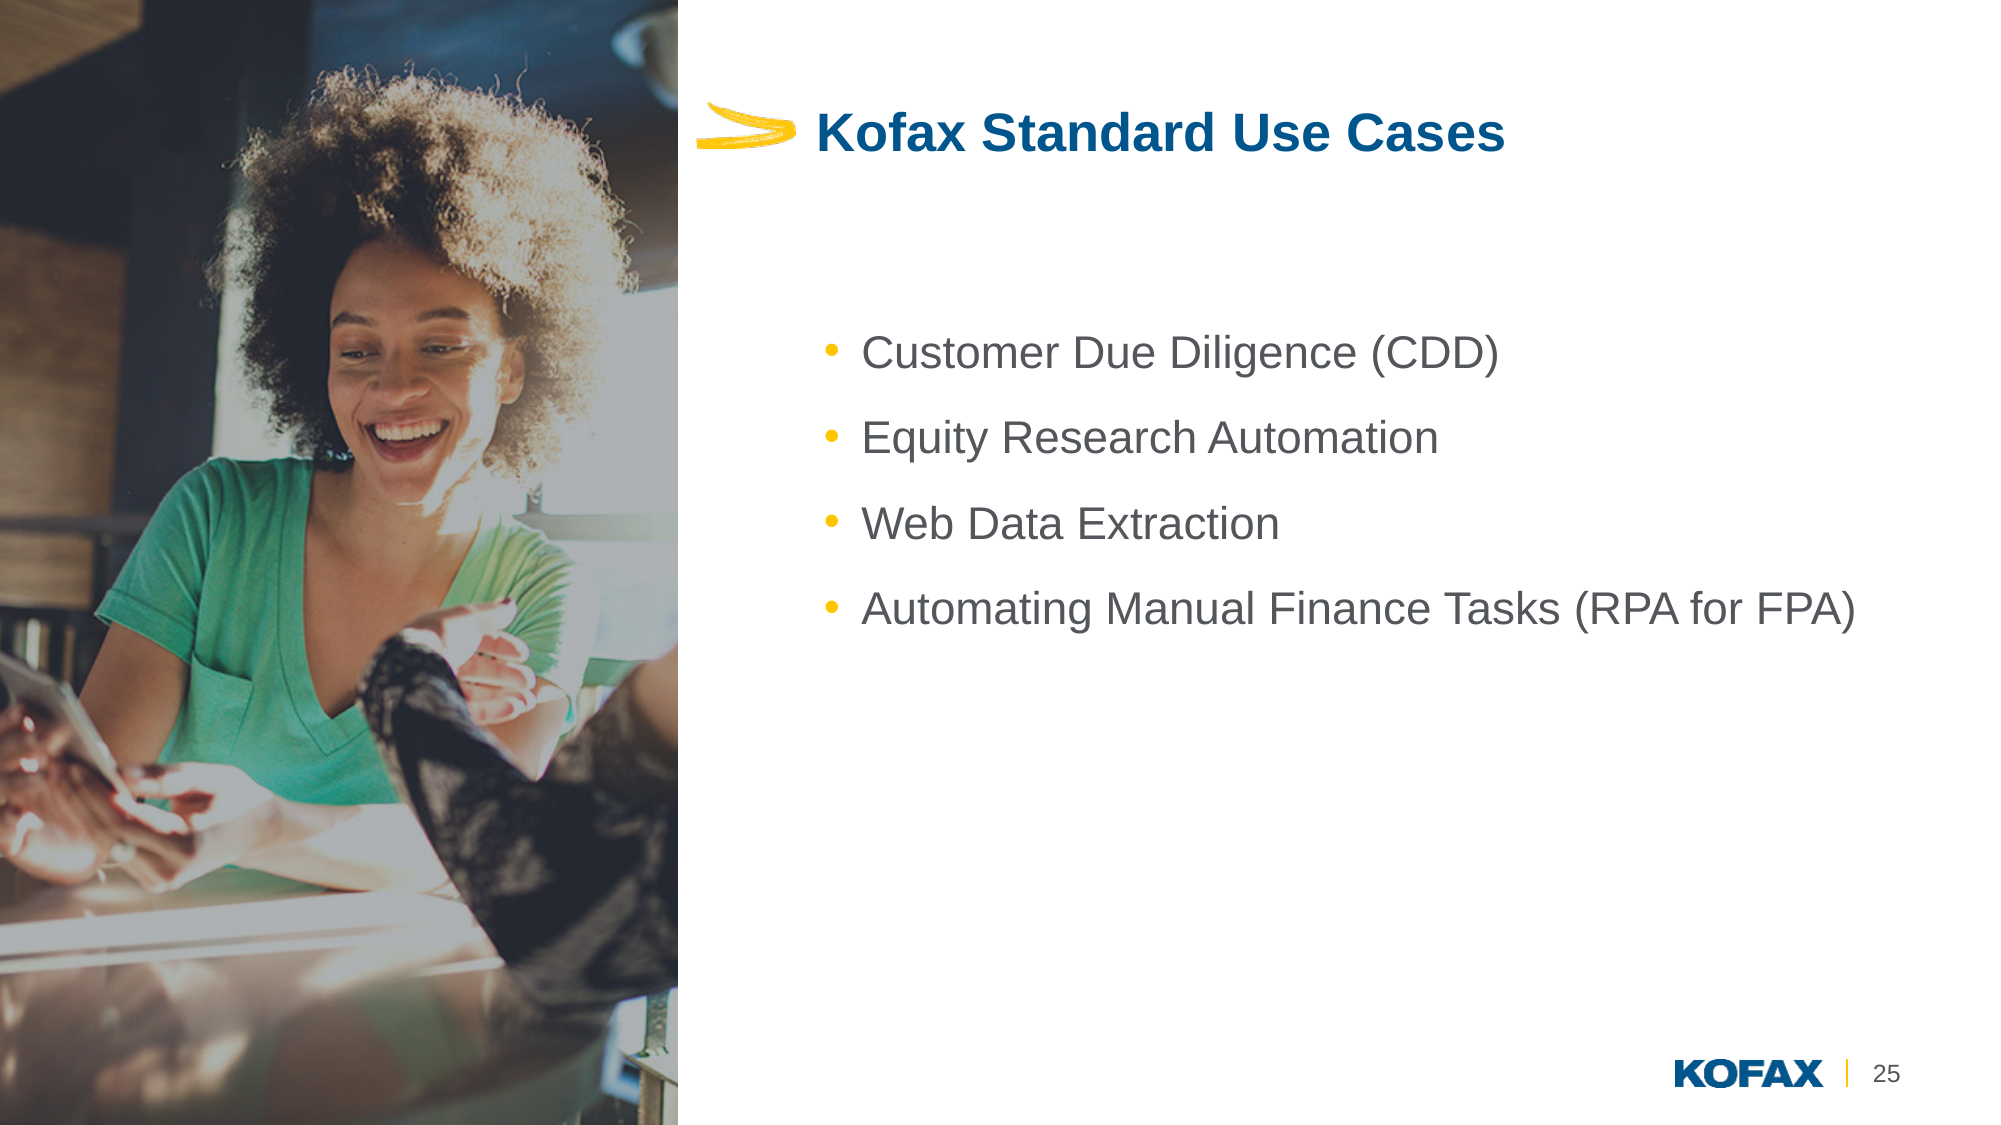

# Kofax Standard Use Cases
Customer Due Diligence (CDD)
Equity Research Automation
Web Data Extraction
Automating Manual Finance Tasks (RPA for FPA)
25